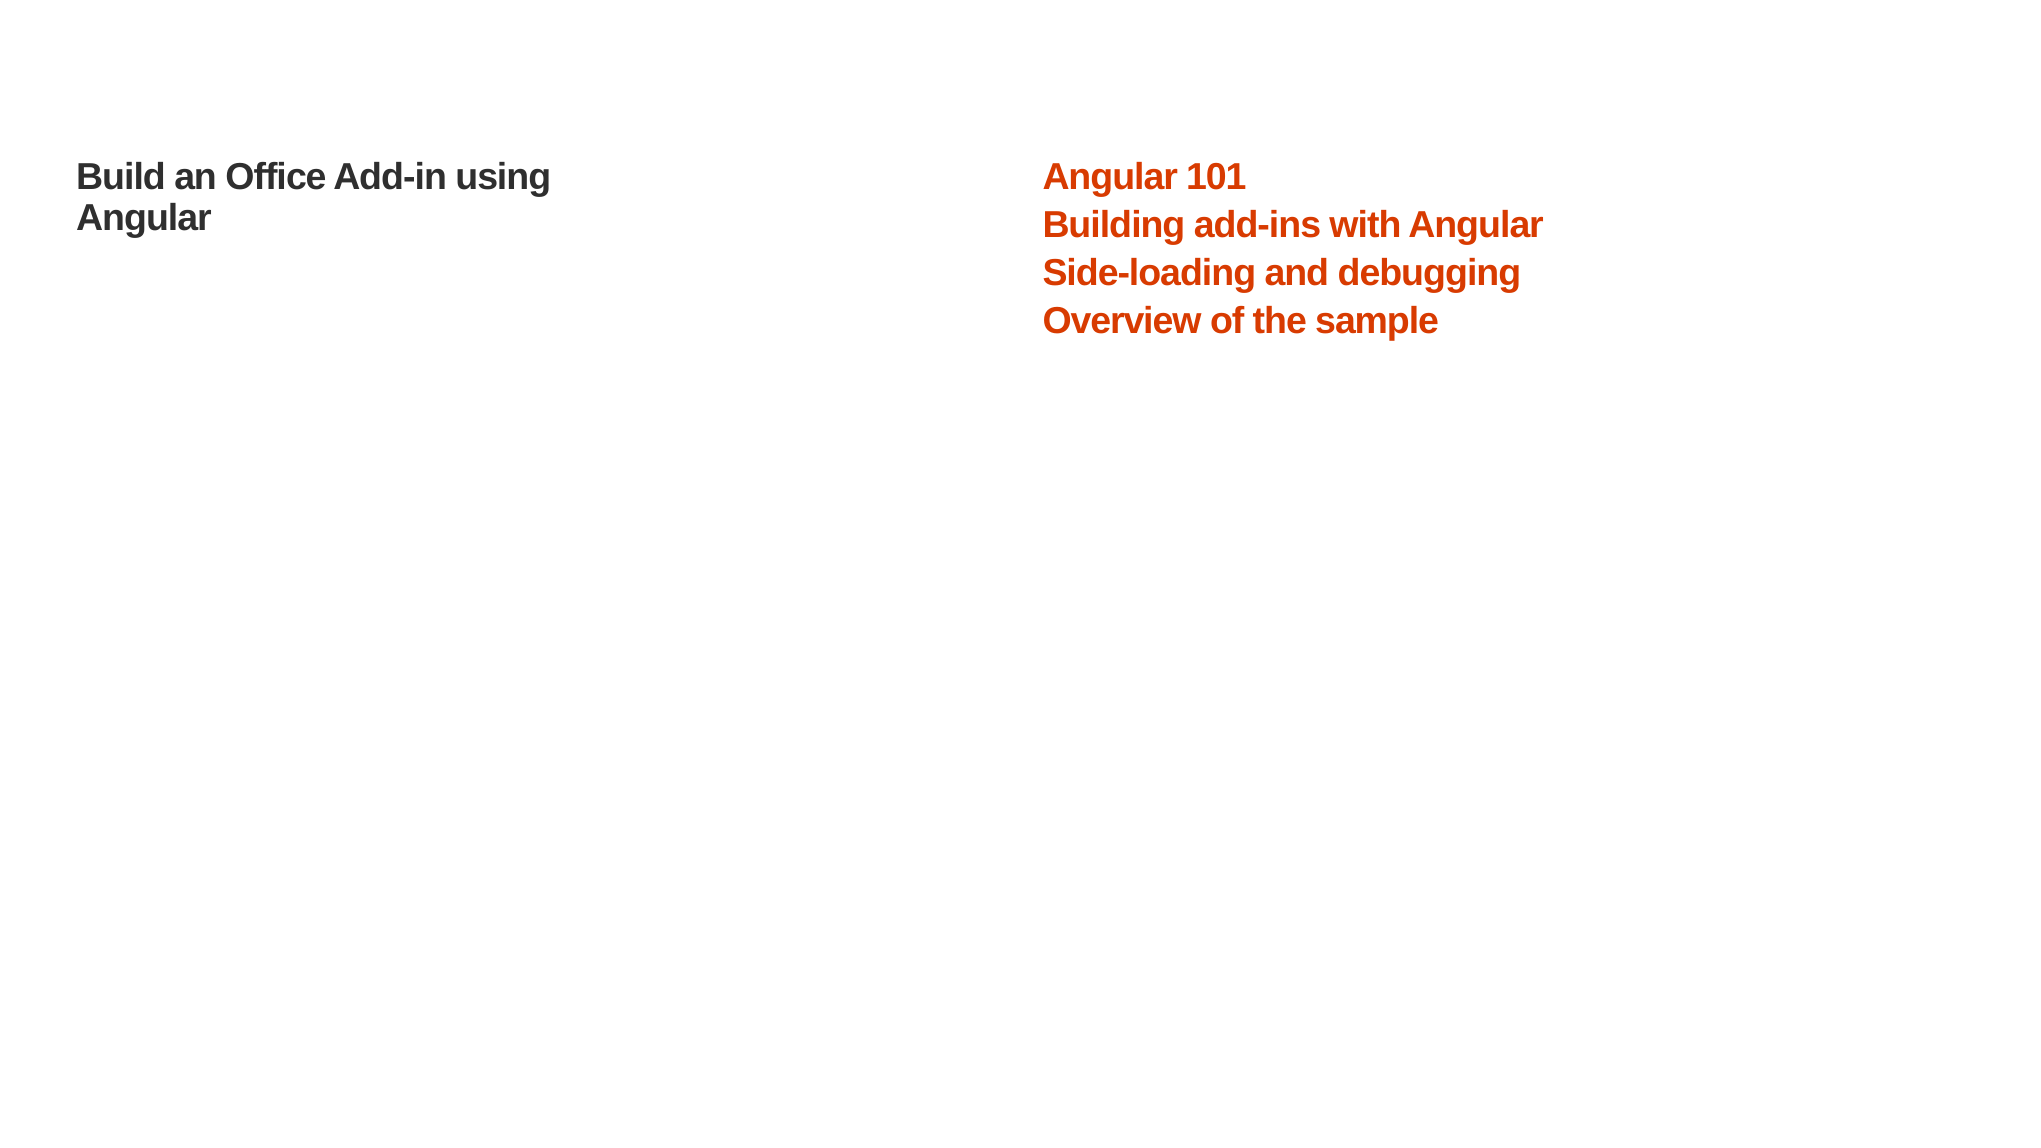

# Build an Office Add-in using Angular
Angular 101
Building add-ins with Angular
Side-loading and debugging
Overview of the sample